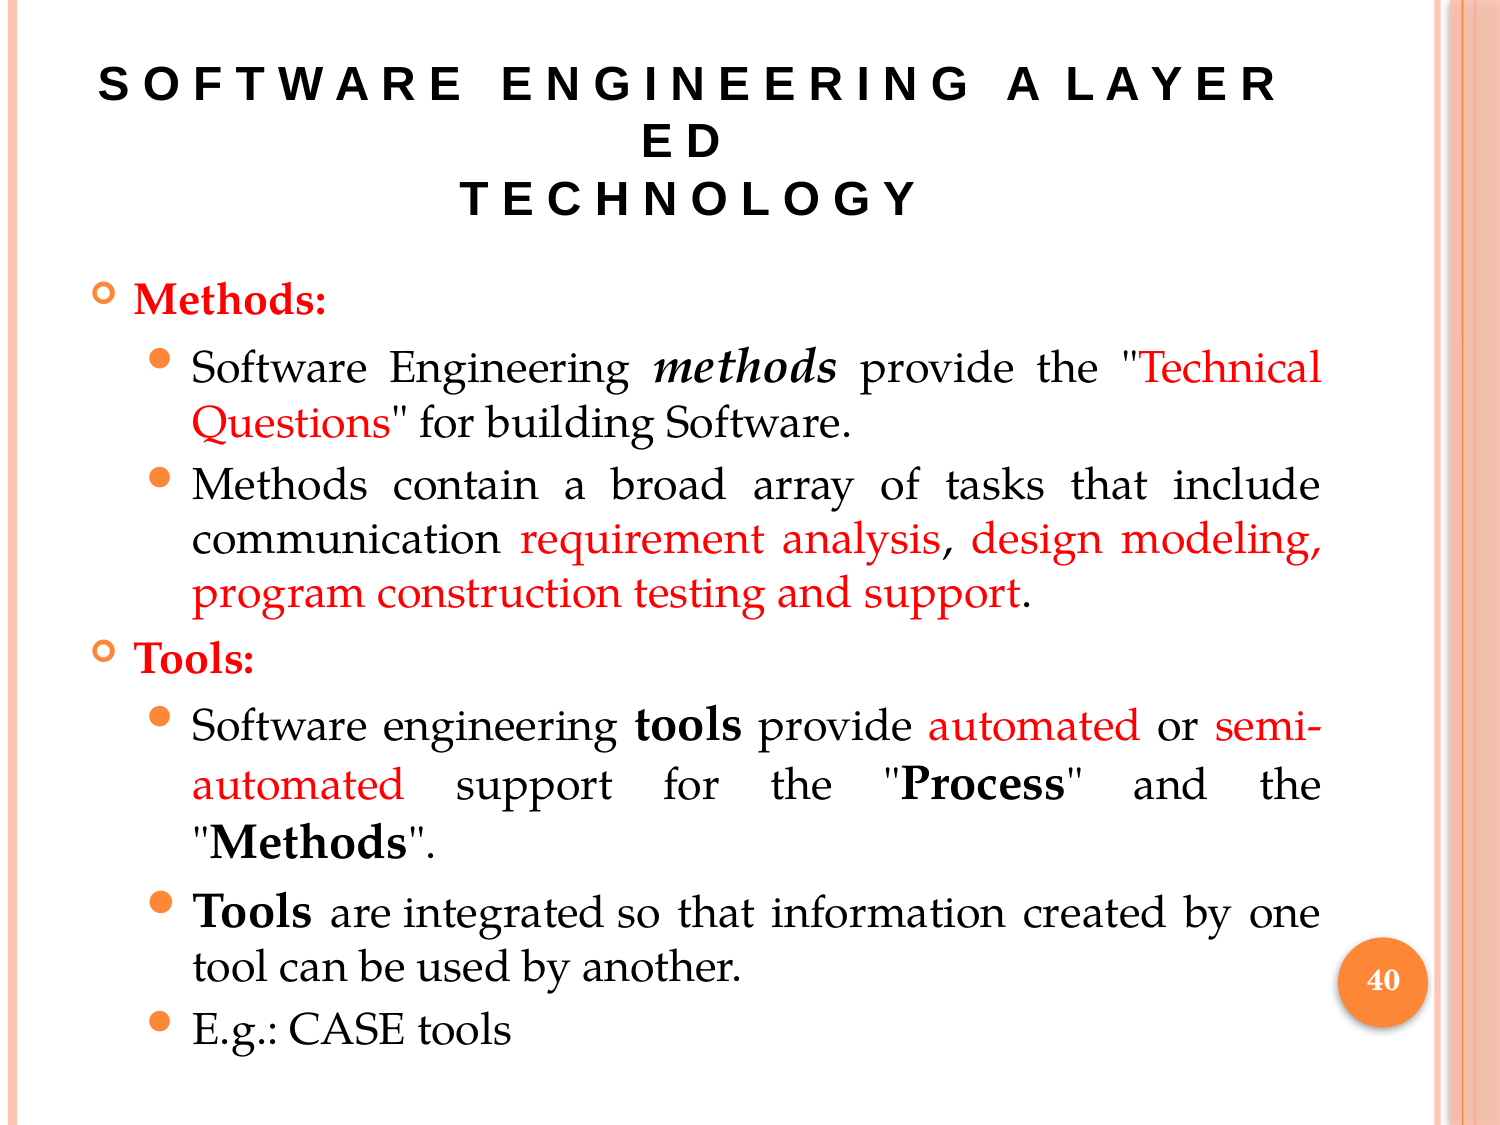

# S O F T W A R E   E N G I N E E R I N G   A  L A Y E R E D T E C H N O L O G Y
Methods:
Software Engineering methods provide the "Technical Questions" for building Software.
Methods contain a broad array of tasks that include communication requirement analysis, design modeling, program construction testing and support.
Tools:
Software engineering tools provide automated or semi-automated support for the "Process" and the "Methods".
Tools are integrated so that information created by one tool can be used by another.
E.g.: CASE tools

40